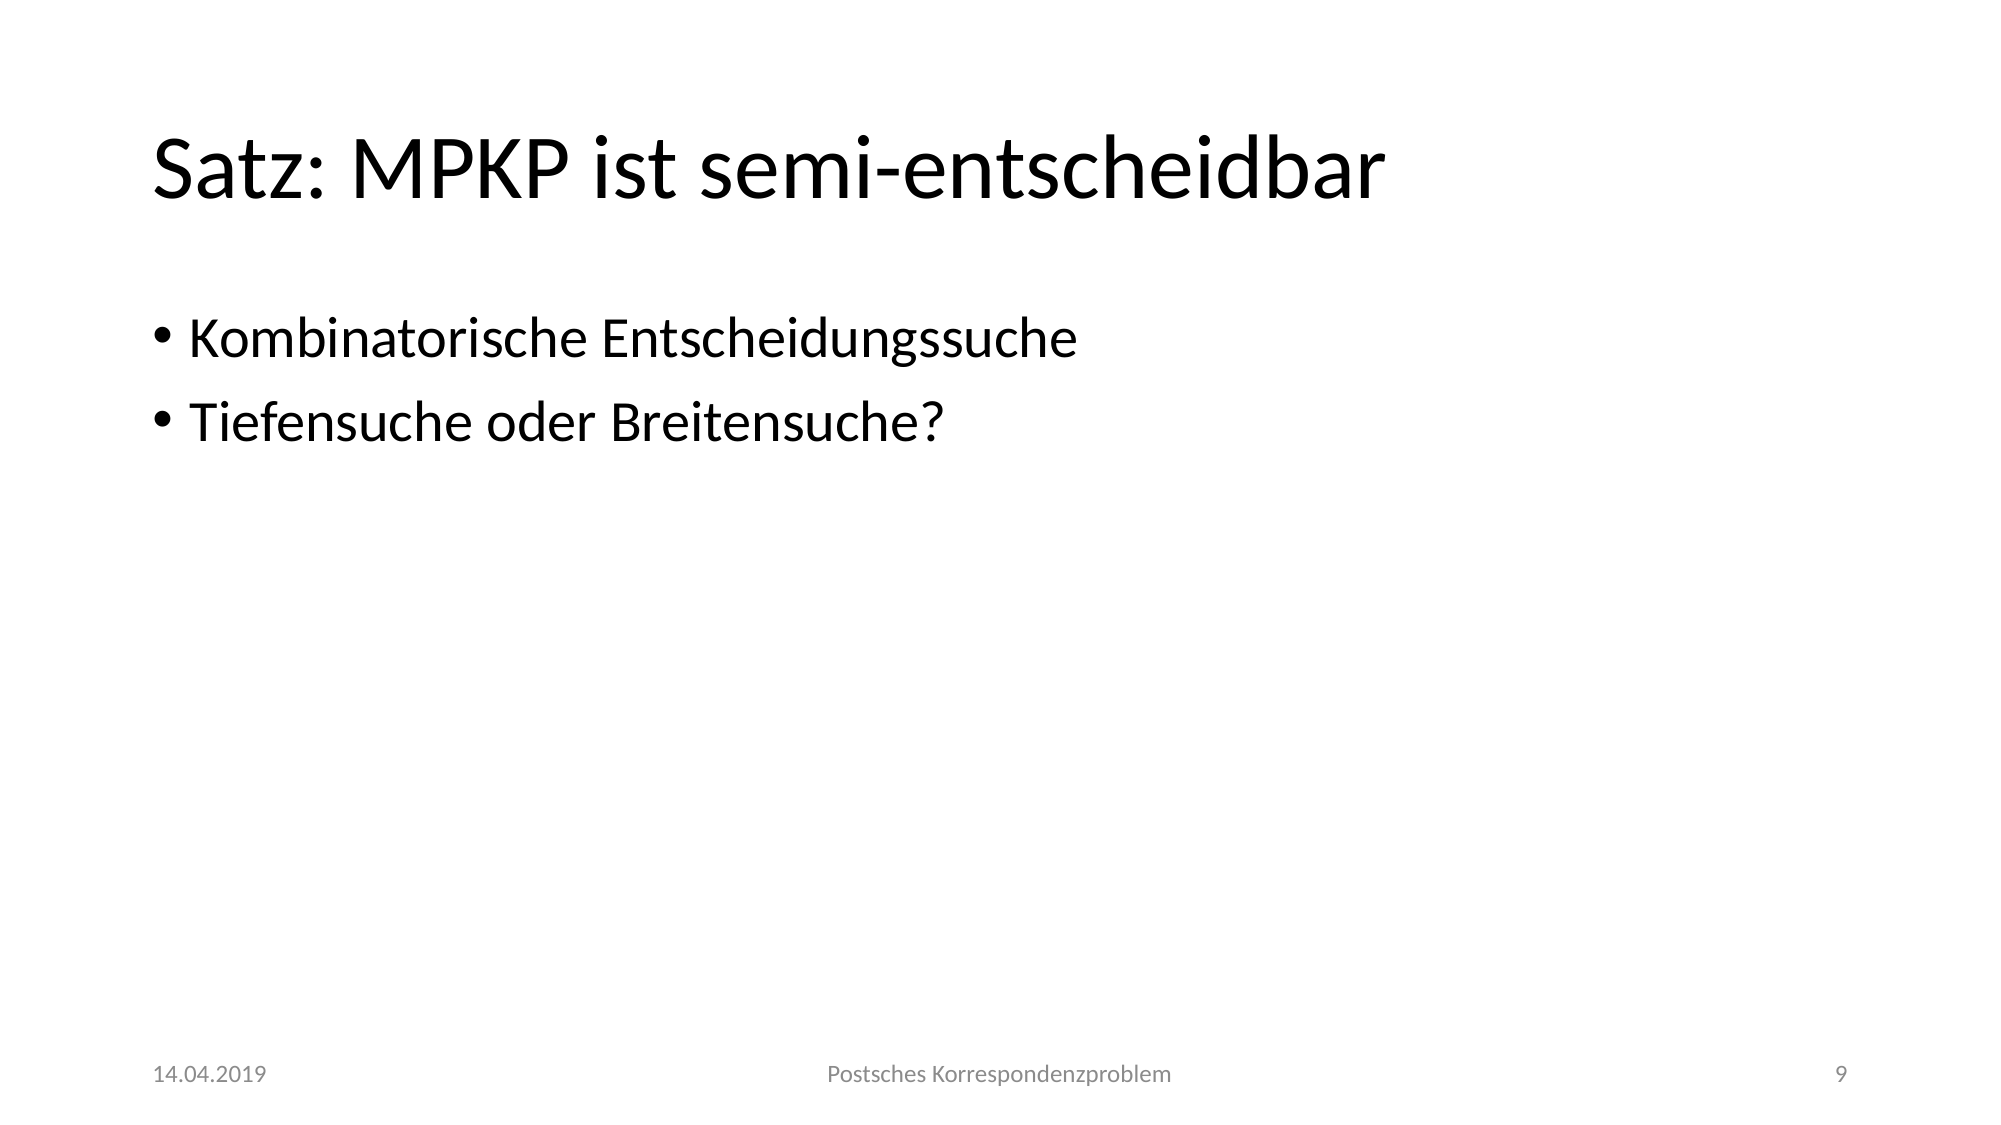

# Satz: MPKP ist semi-entscheidbar
Kombinatorische Entscheidungssuche
Tiefensuche oder Breitensuche?
14.04.2019
Postsches Korrespondenzproblem
9